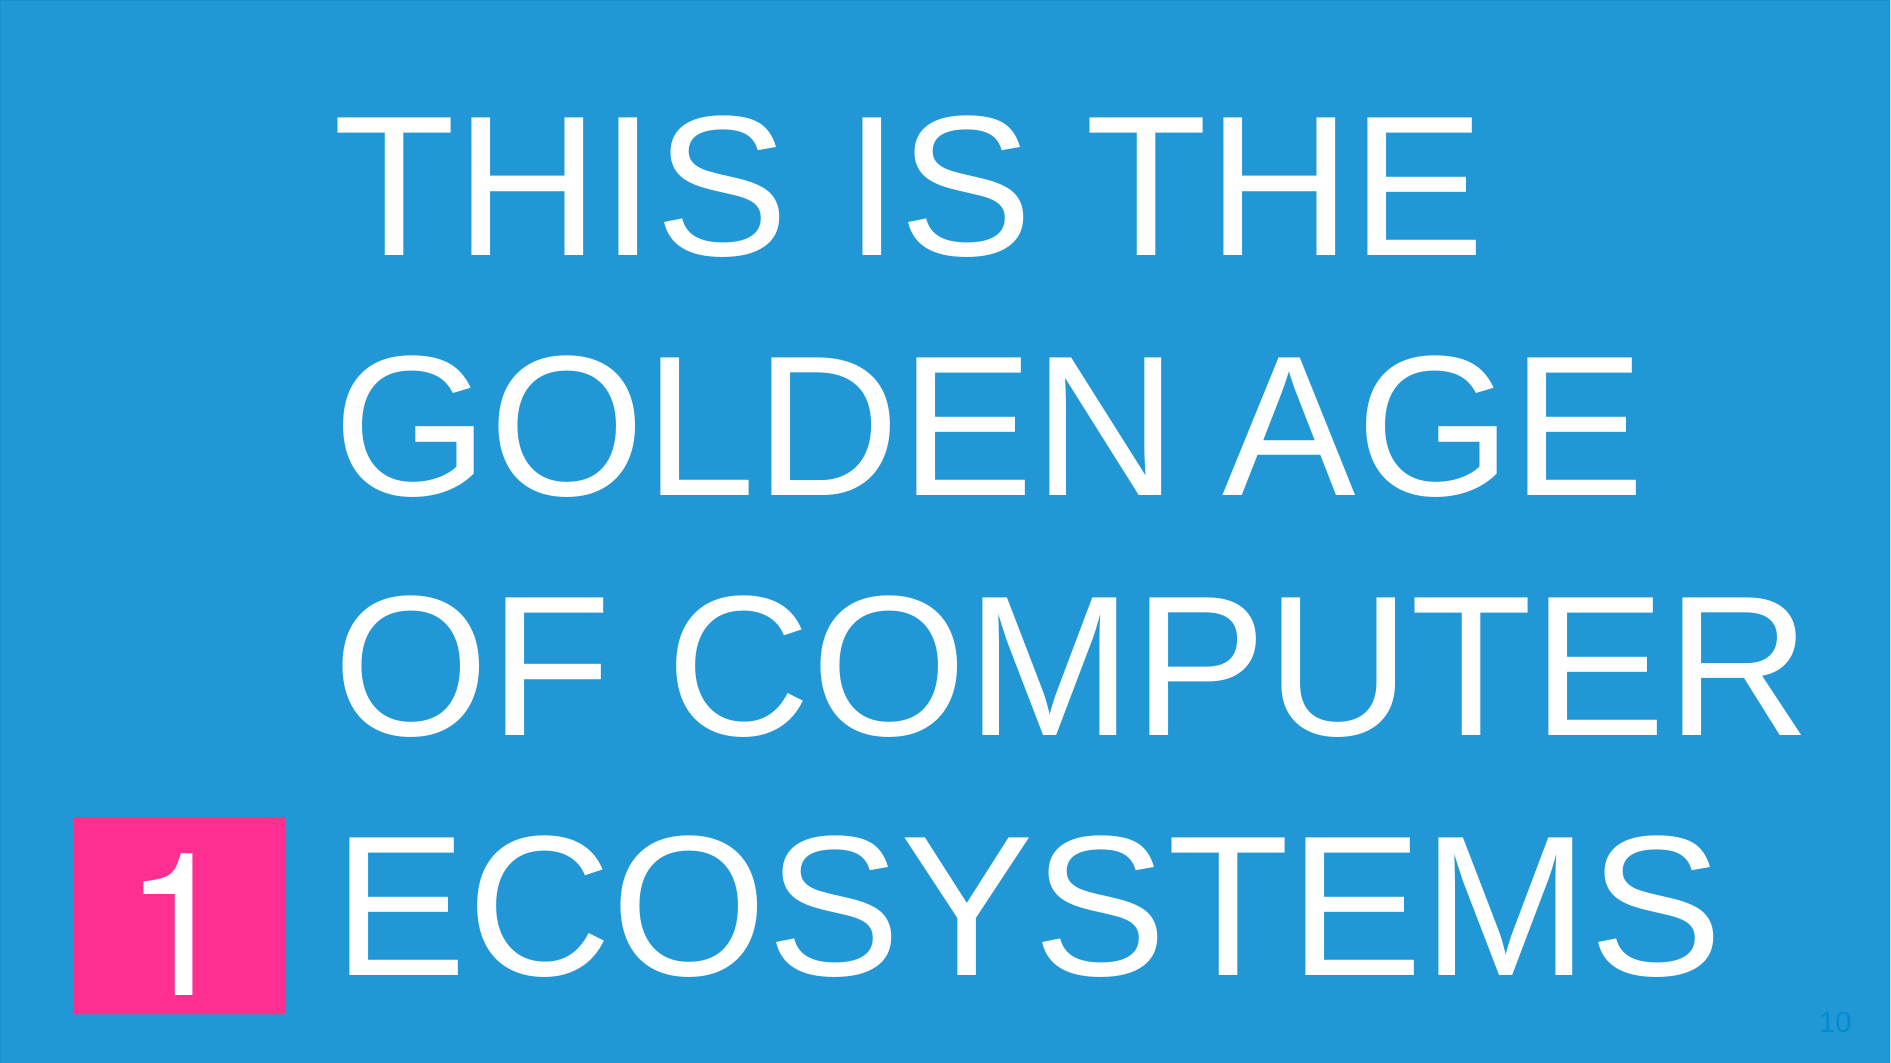

THIS IS THE GOLDEN AGE OF COMPUTER ECOSYSTEMS
1